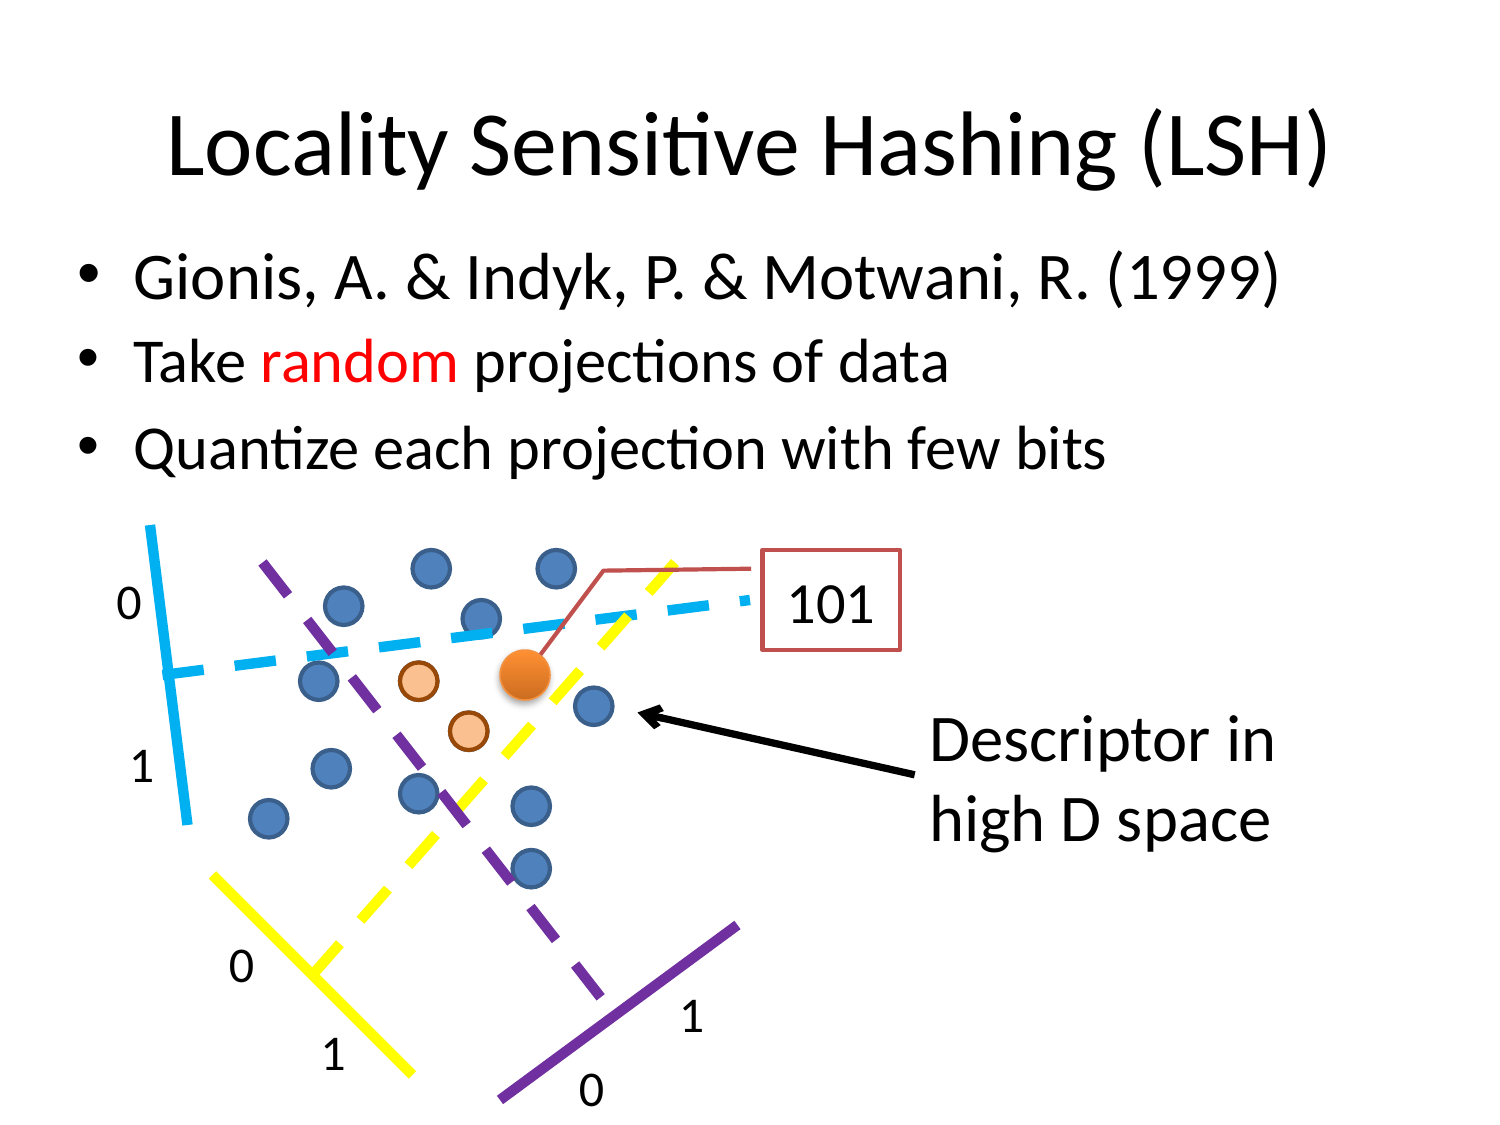

# Locality Sensitive Hashing (LSH)
Gionis, A. & Indyk, P. & Motwani, R. (1999)

Take random projections of data
Quantize each projection with few bits
0
1

101
0
1
1
0

Descriptor in
high D space